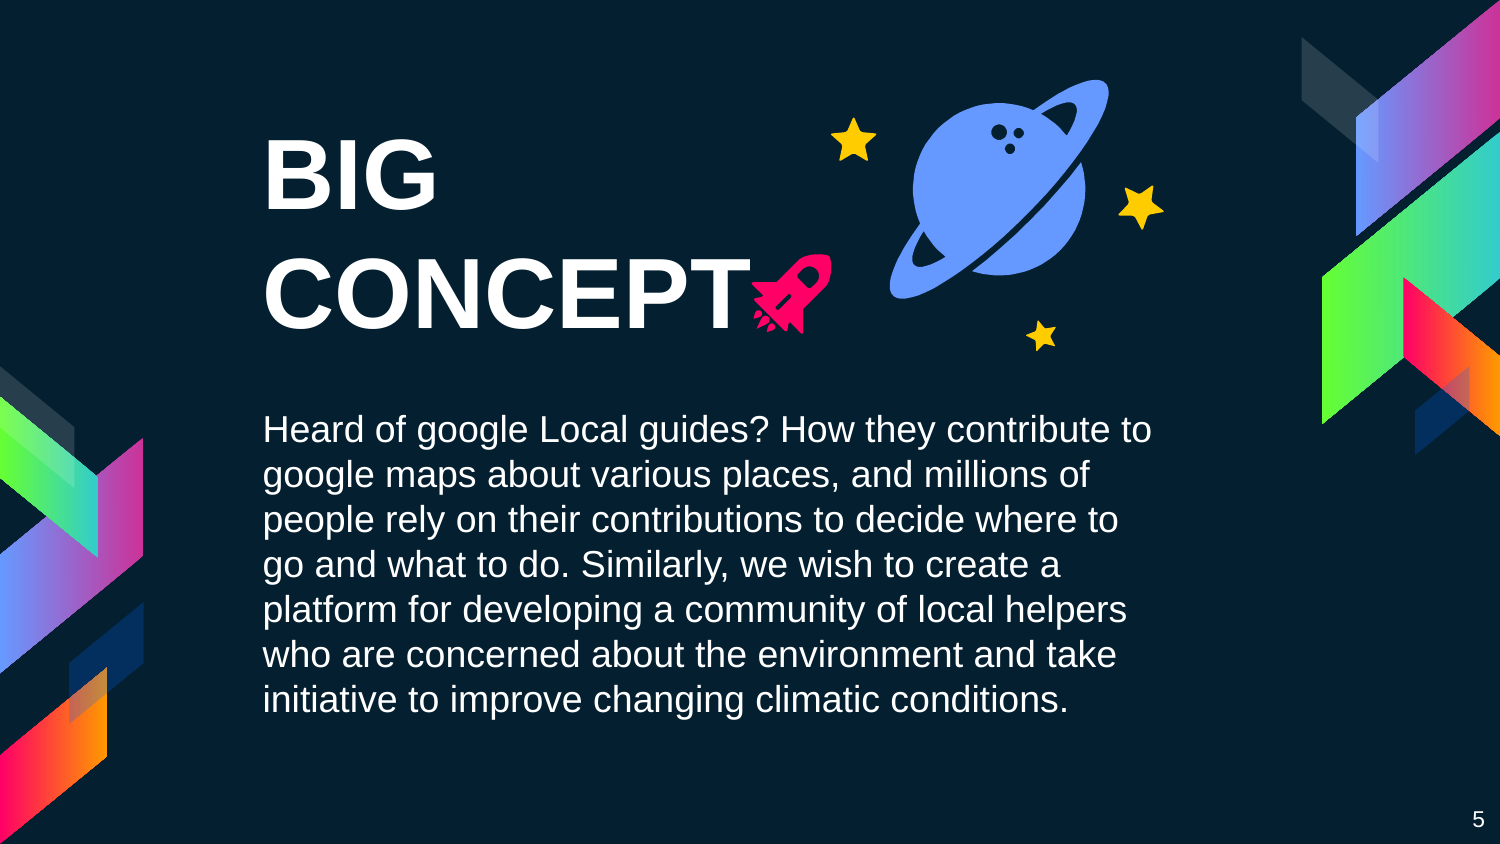

BIG
CONCEPT

Heard of google Local guides? How they contribute to google maps about various places, and millions of people rely on their contributions to decide where to go and what to do. Similarly, we wish to create a platform for developing a community of local helpers who are concerned about the environment and take initiative to improve changing climatic conditions.
5